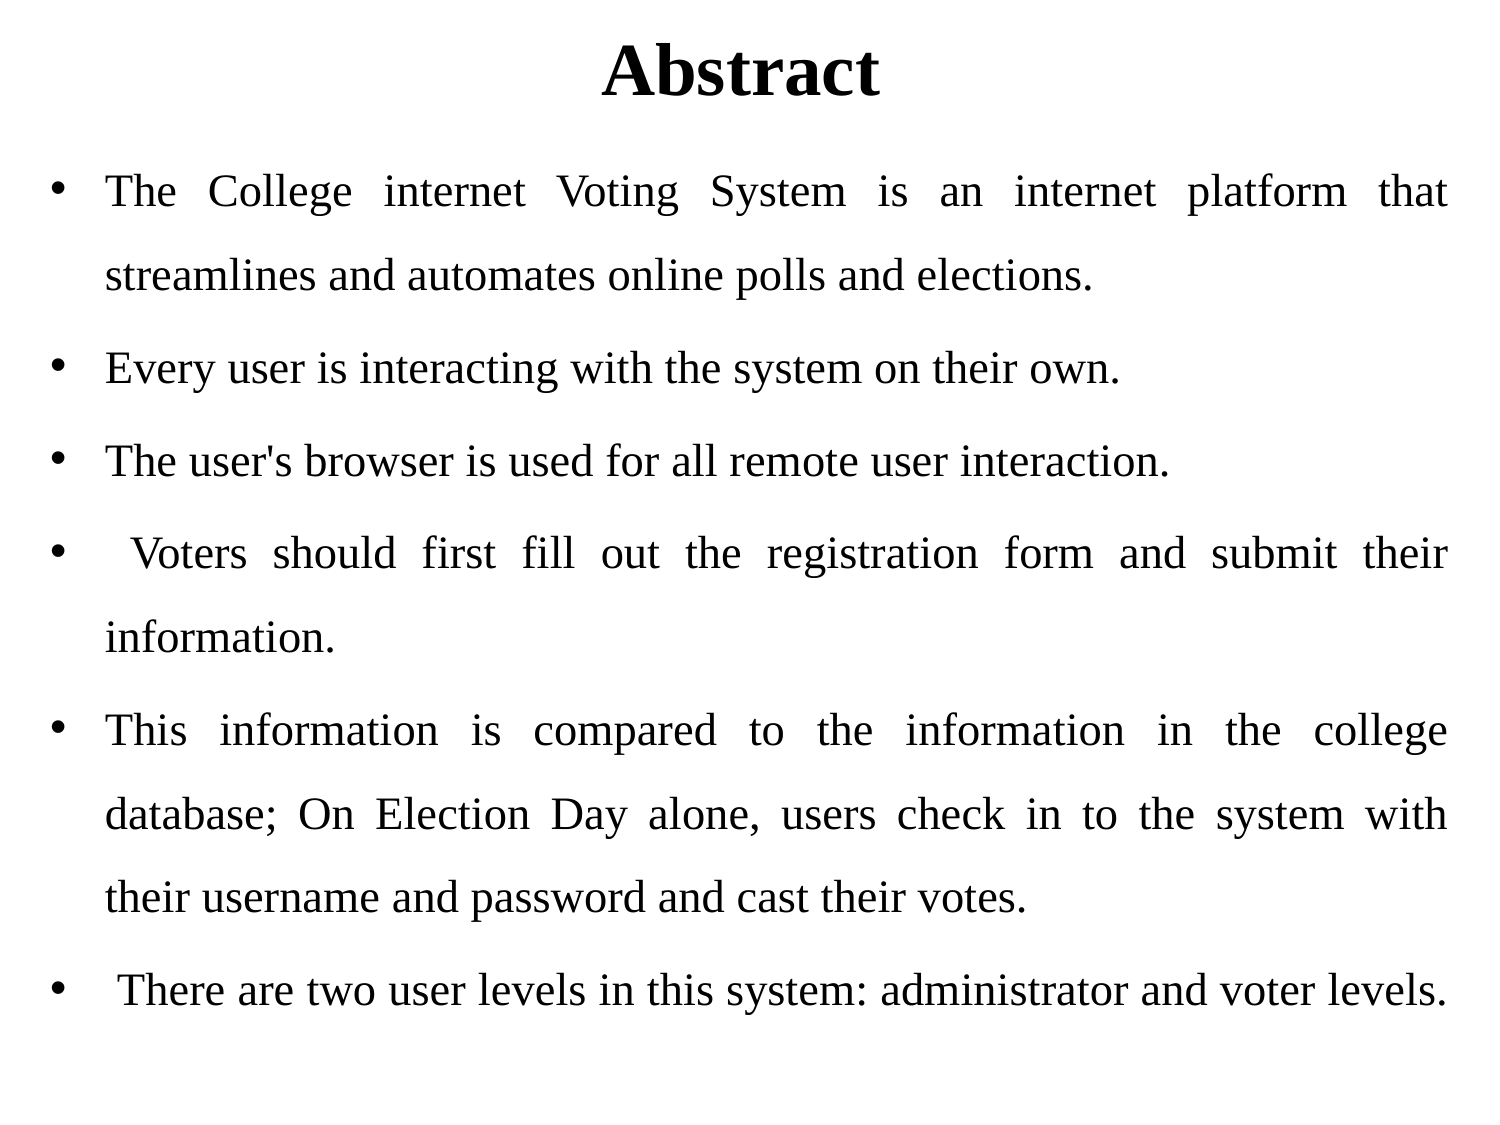

# Abstract
The College internet Voting System is an internet platform that streamlines and automates online polls and elections.
Every user is interacting with the system on their own.
The user's browser is used for all remote user interaction.
 Voters should first fill out the registration form and submit their information.
This information is compared to the information in the college database; On Election Day alone, users check in to the system with their username and password and cast their votes.
 There are two user levels in this system: administrator and voter levels.